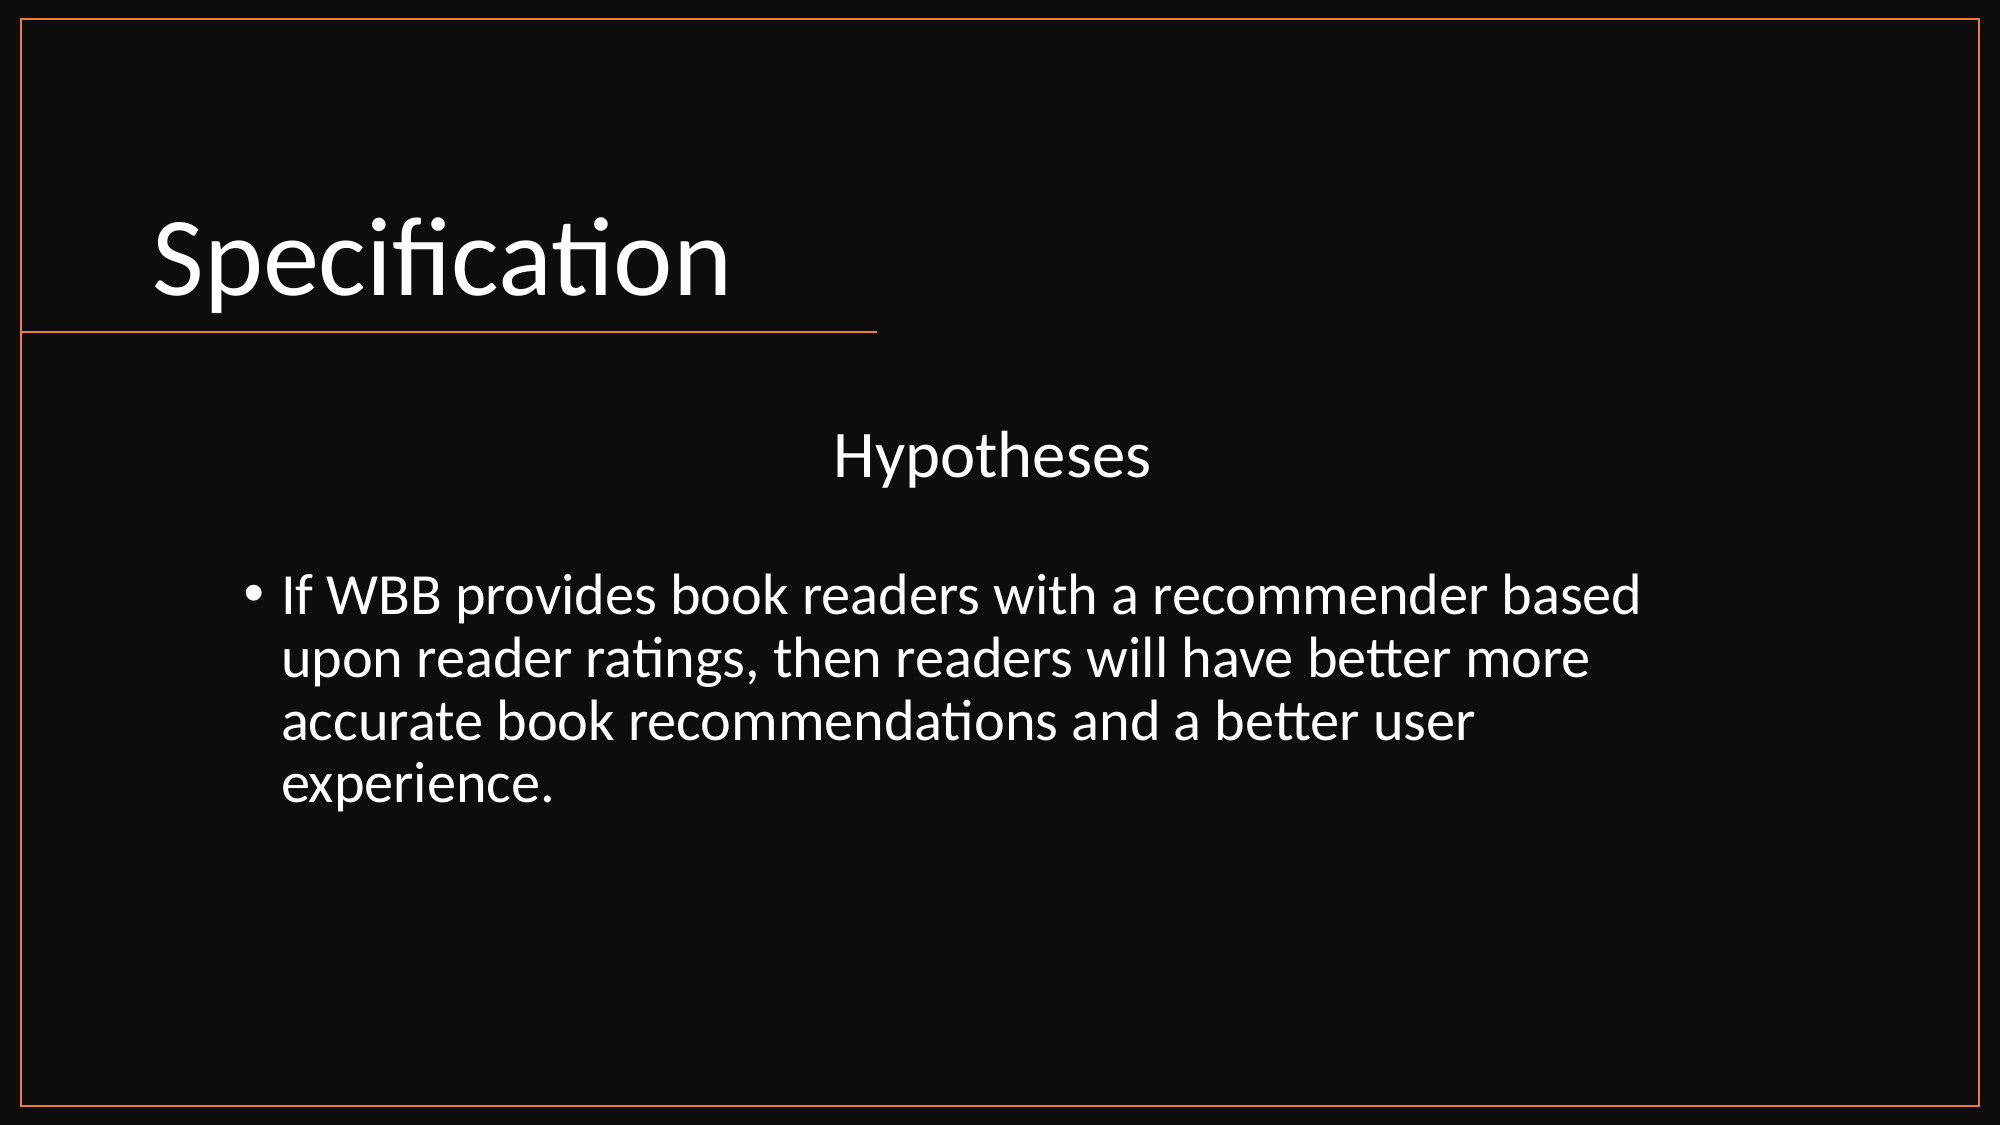

# Specification
Hypotheses
If WBB provides book readers with a recommender based upon reader ratings, then readers will have better more accurate book recommendations and a better user experience.